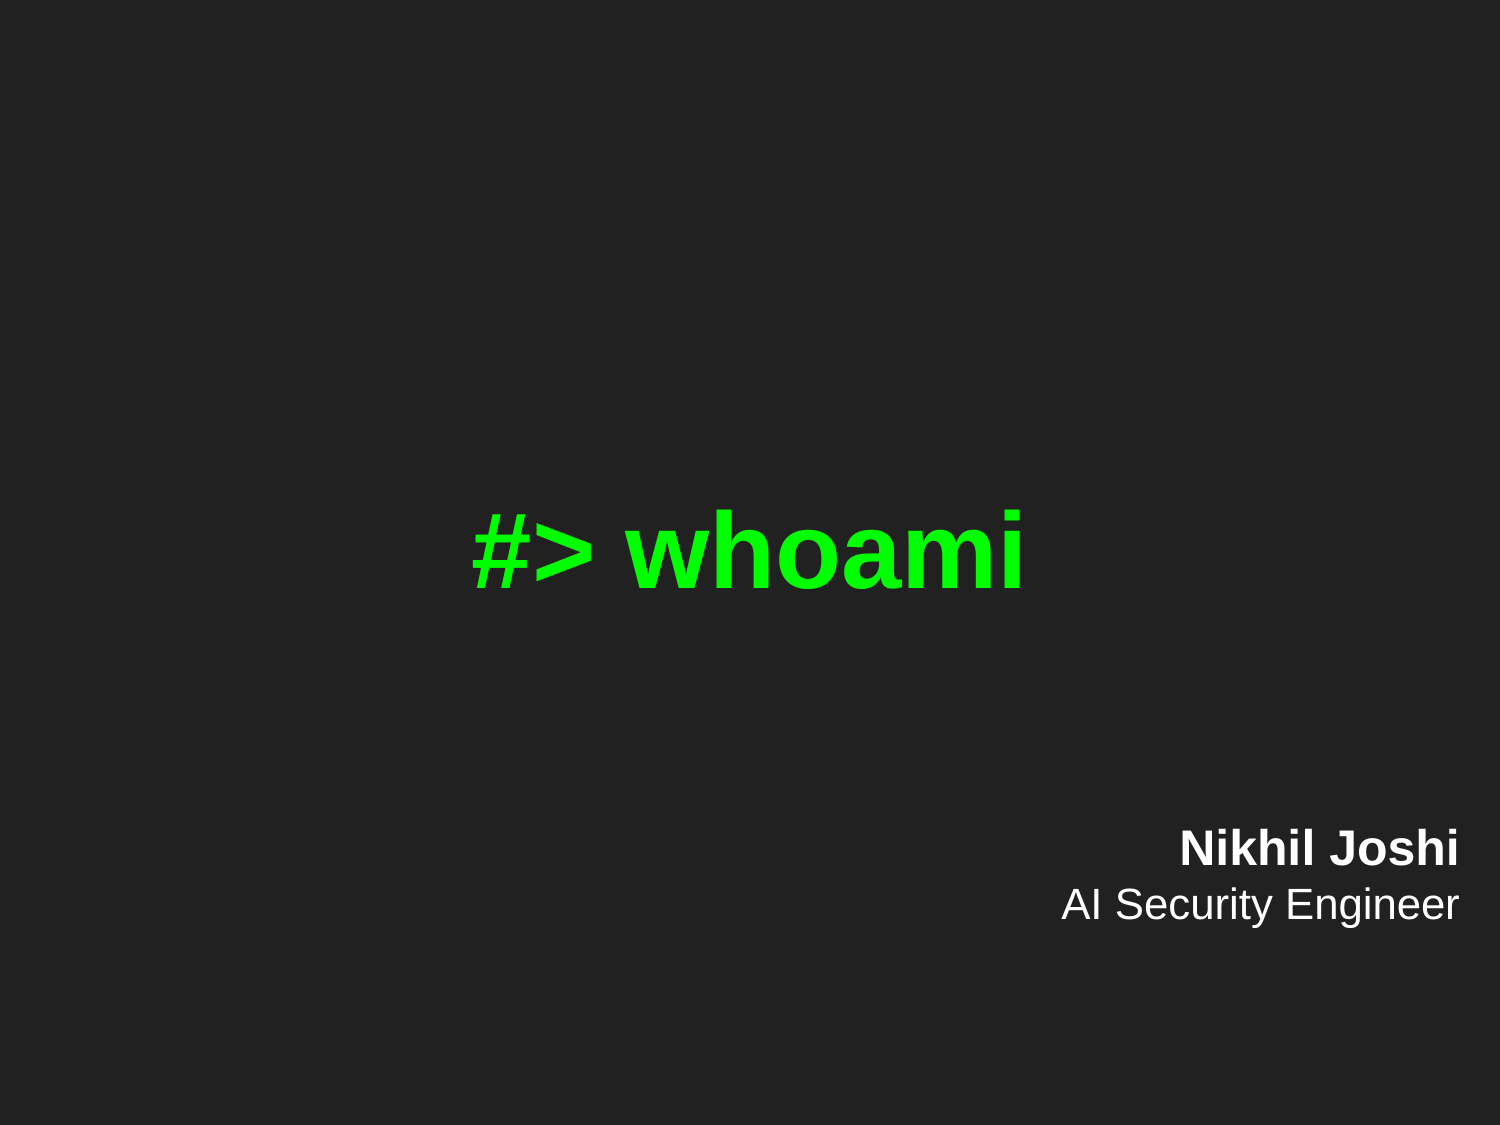

# #> whoami
Nikhil Joshi
AI Security Engineer